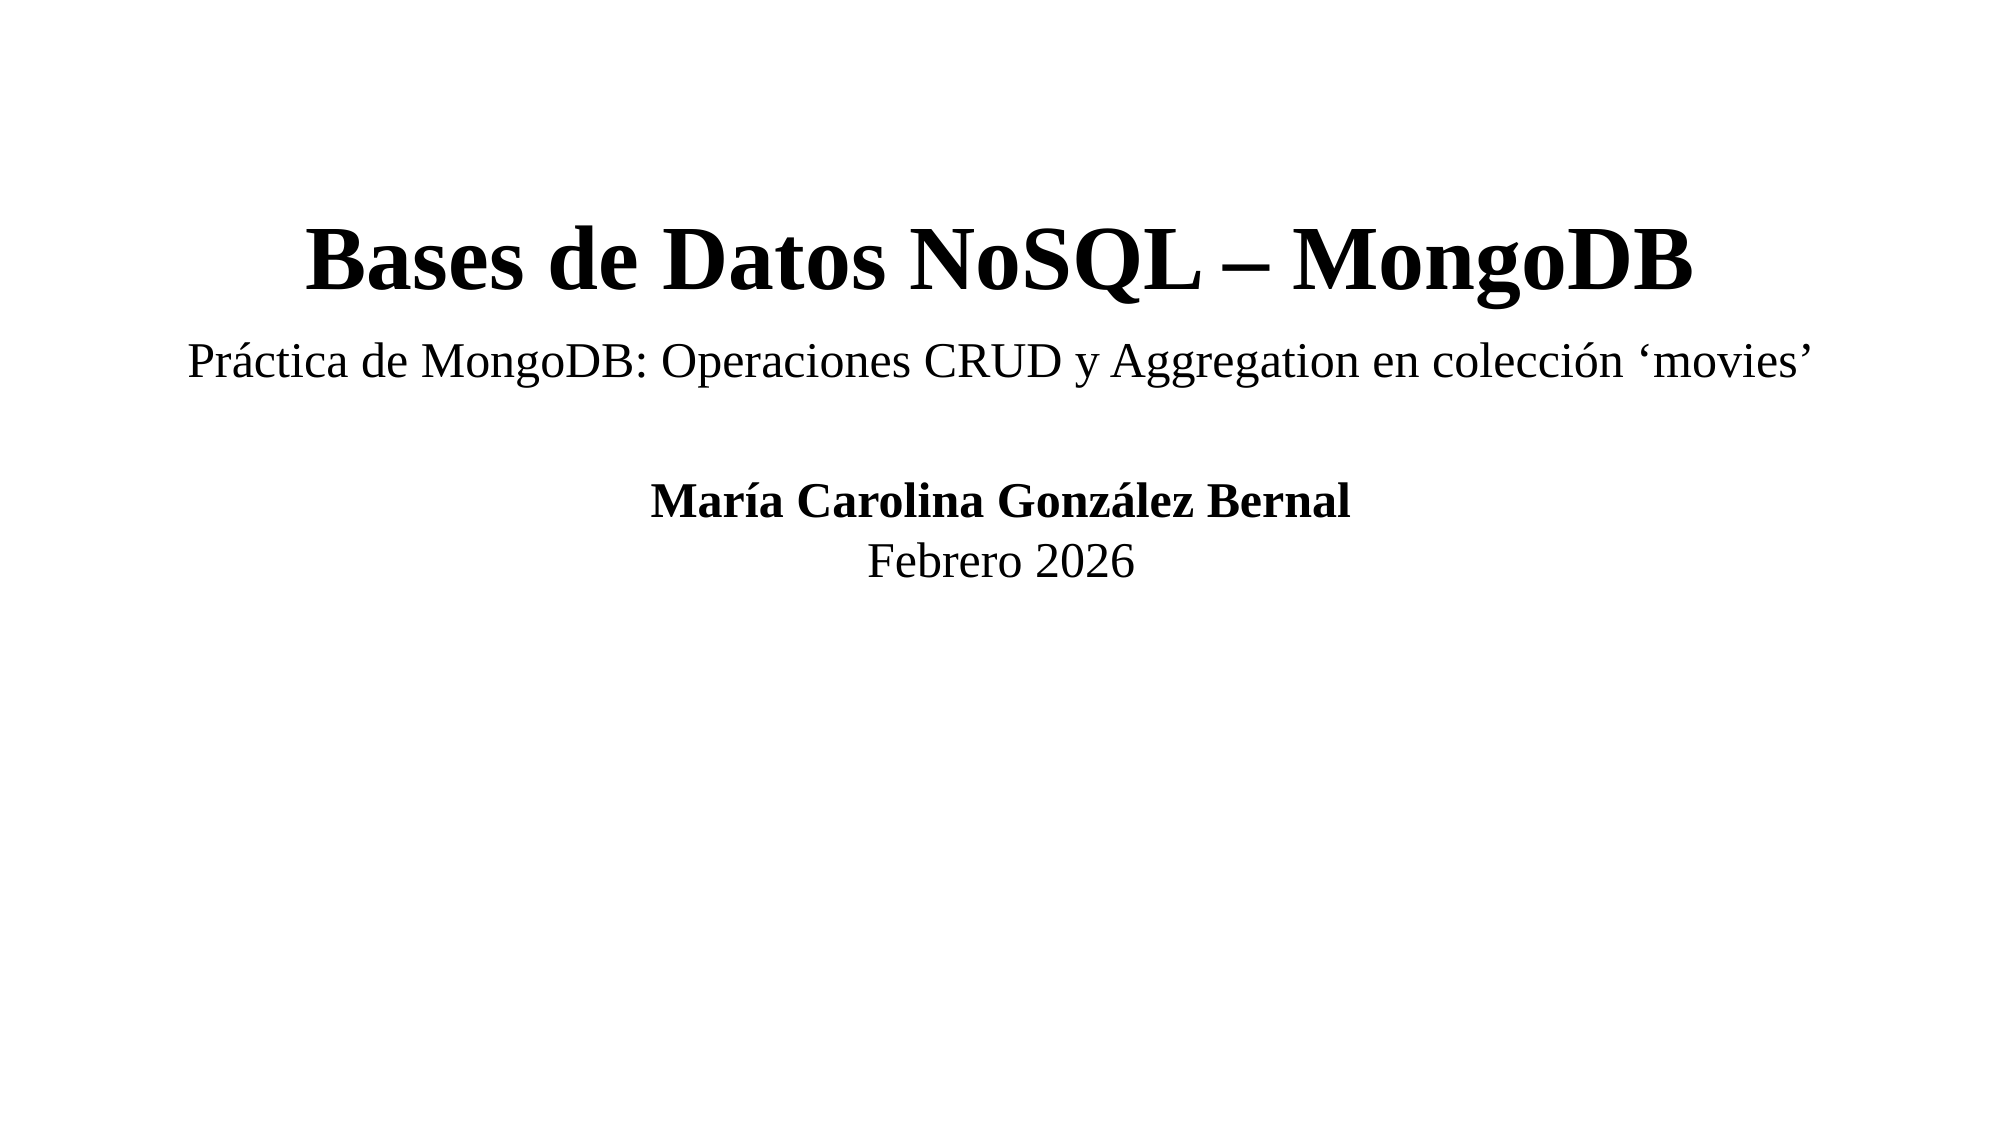

Bases de Datos NoSQL – MongoDB

Práctica de MongoDB: Operaciones CRUD y Aggregation en colección ‘movies’

María Carolina González Bernal
Febrero 2026